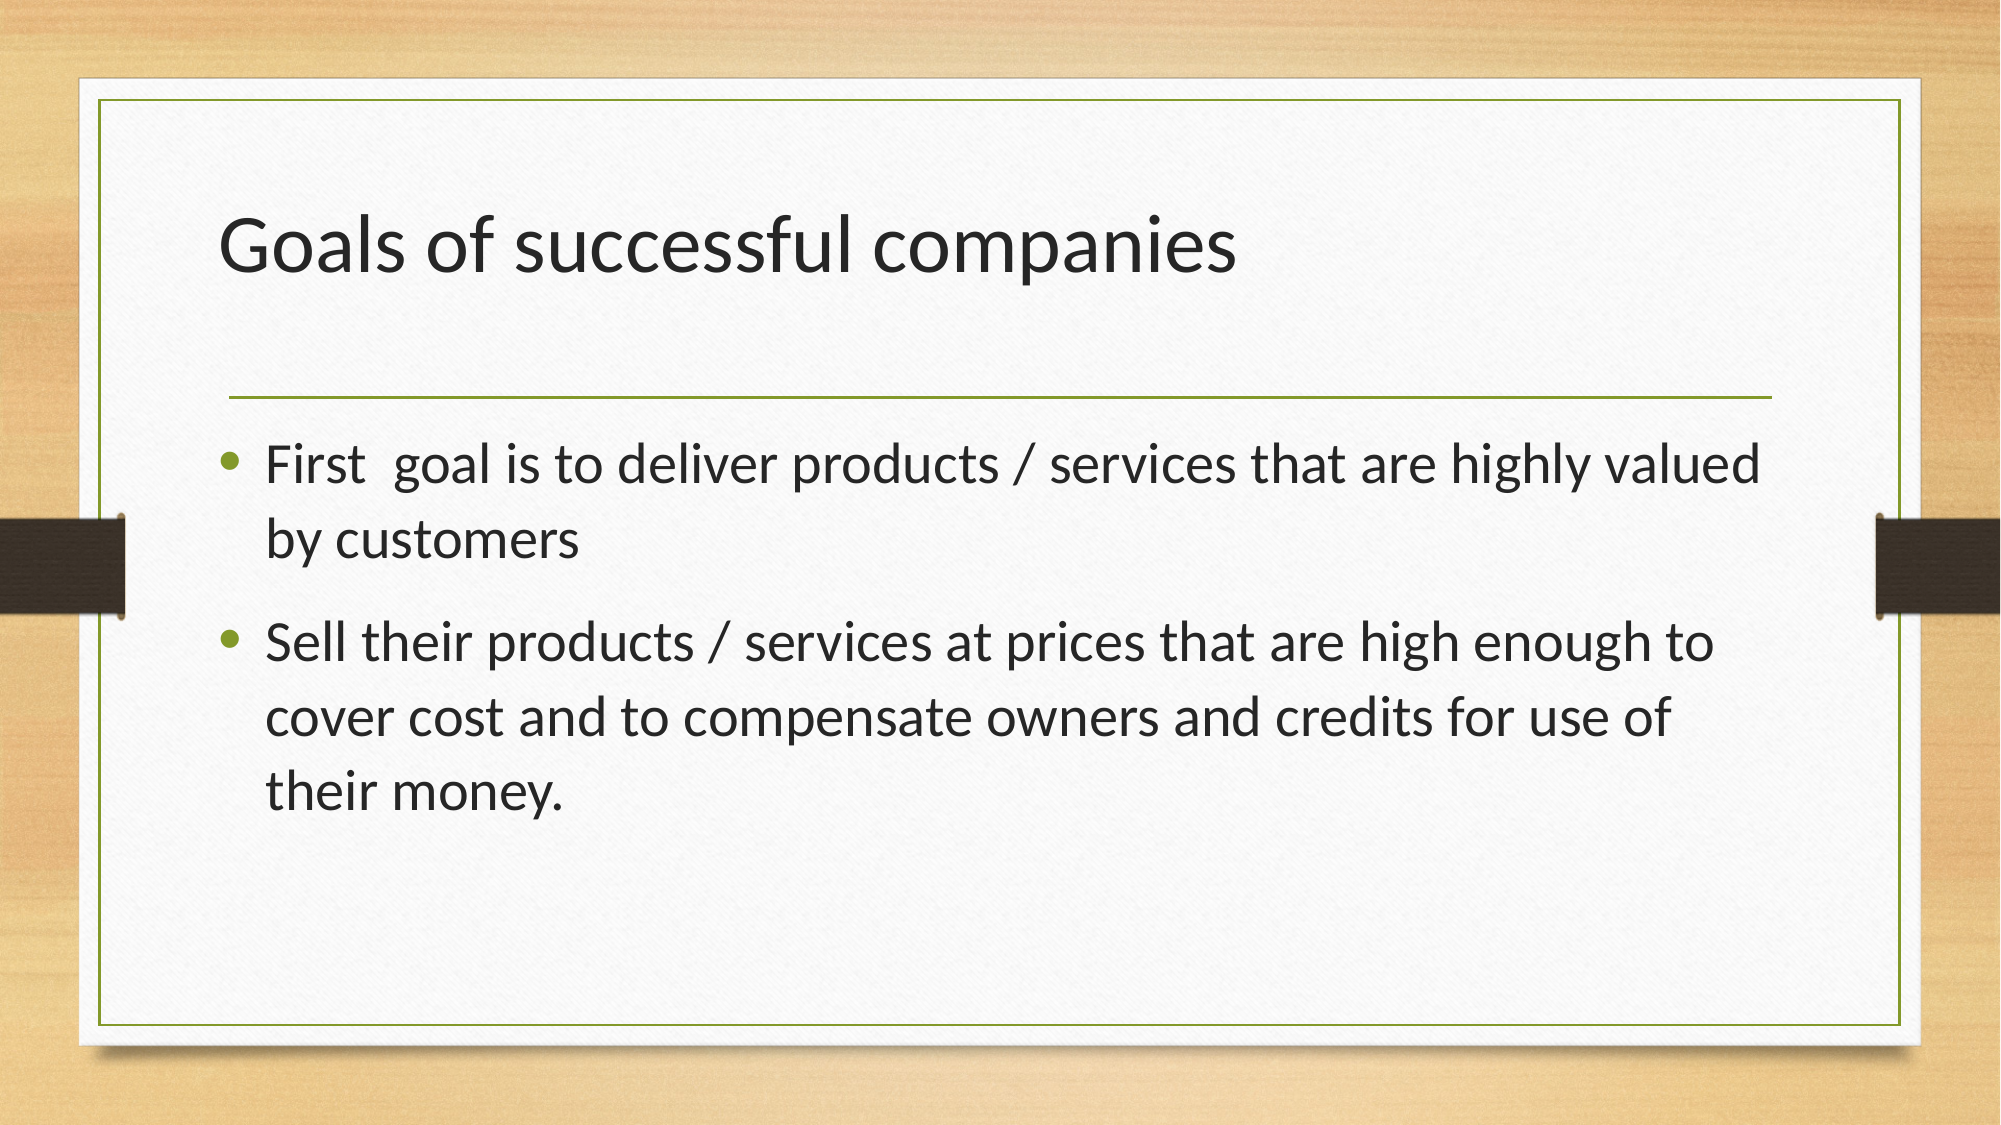

Goals of successful companies

First  goal is to deliver products / services that are highly valued by customers
Sell their products / services at prices that are high enough to cover cost and to compensate owners and credits for use of their money.